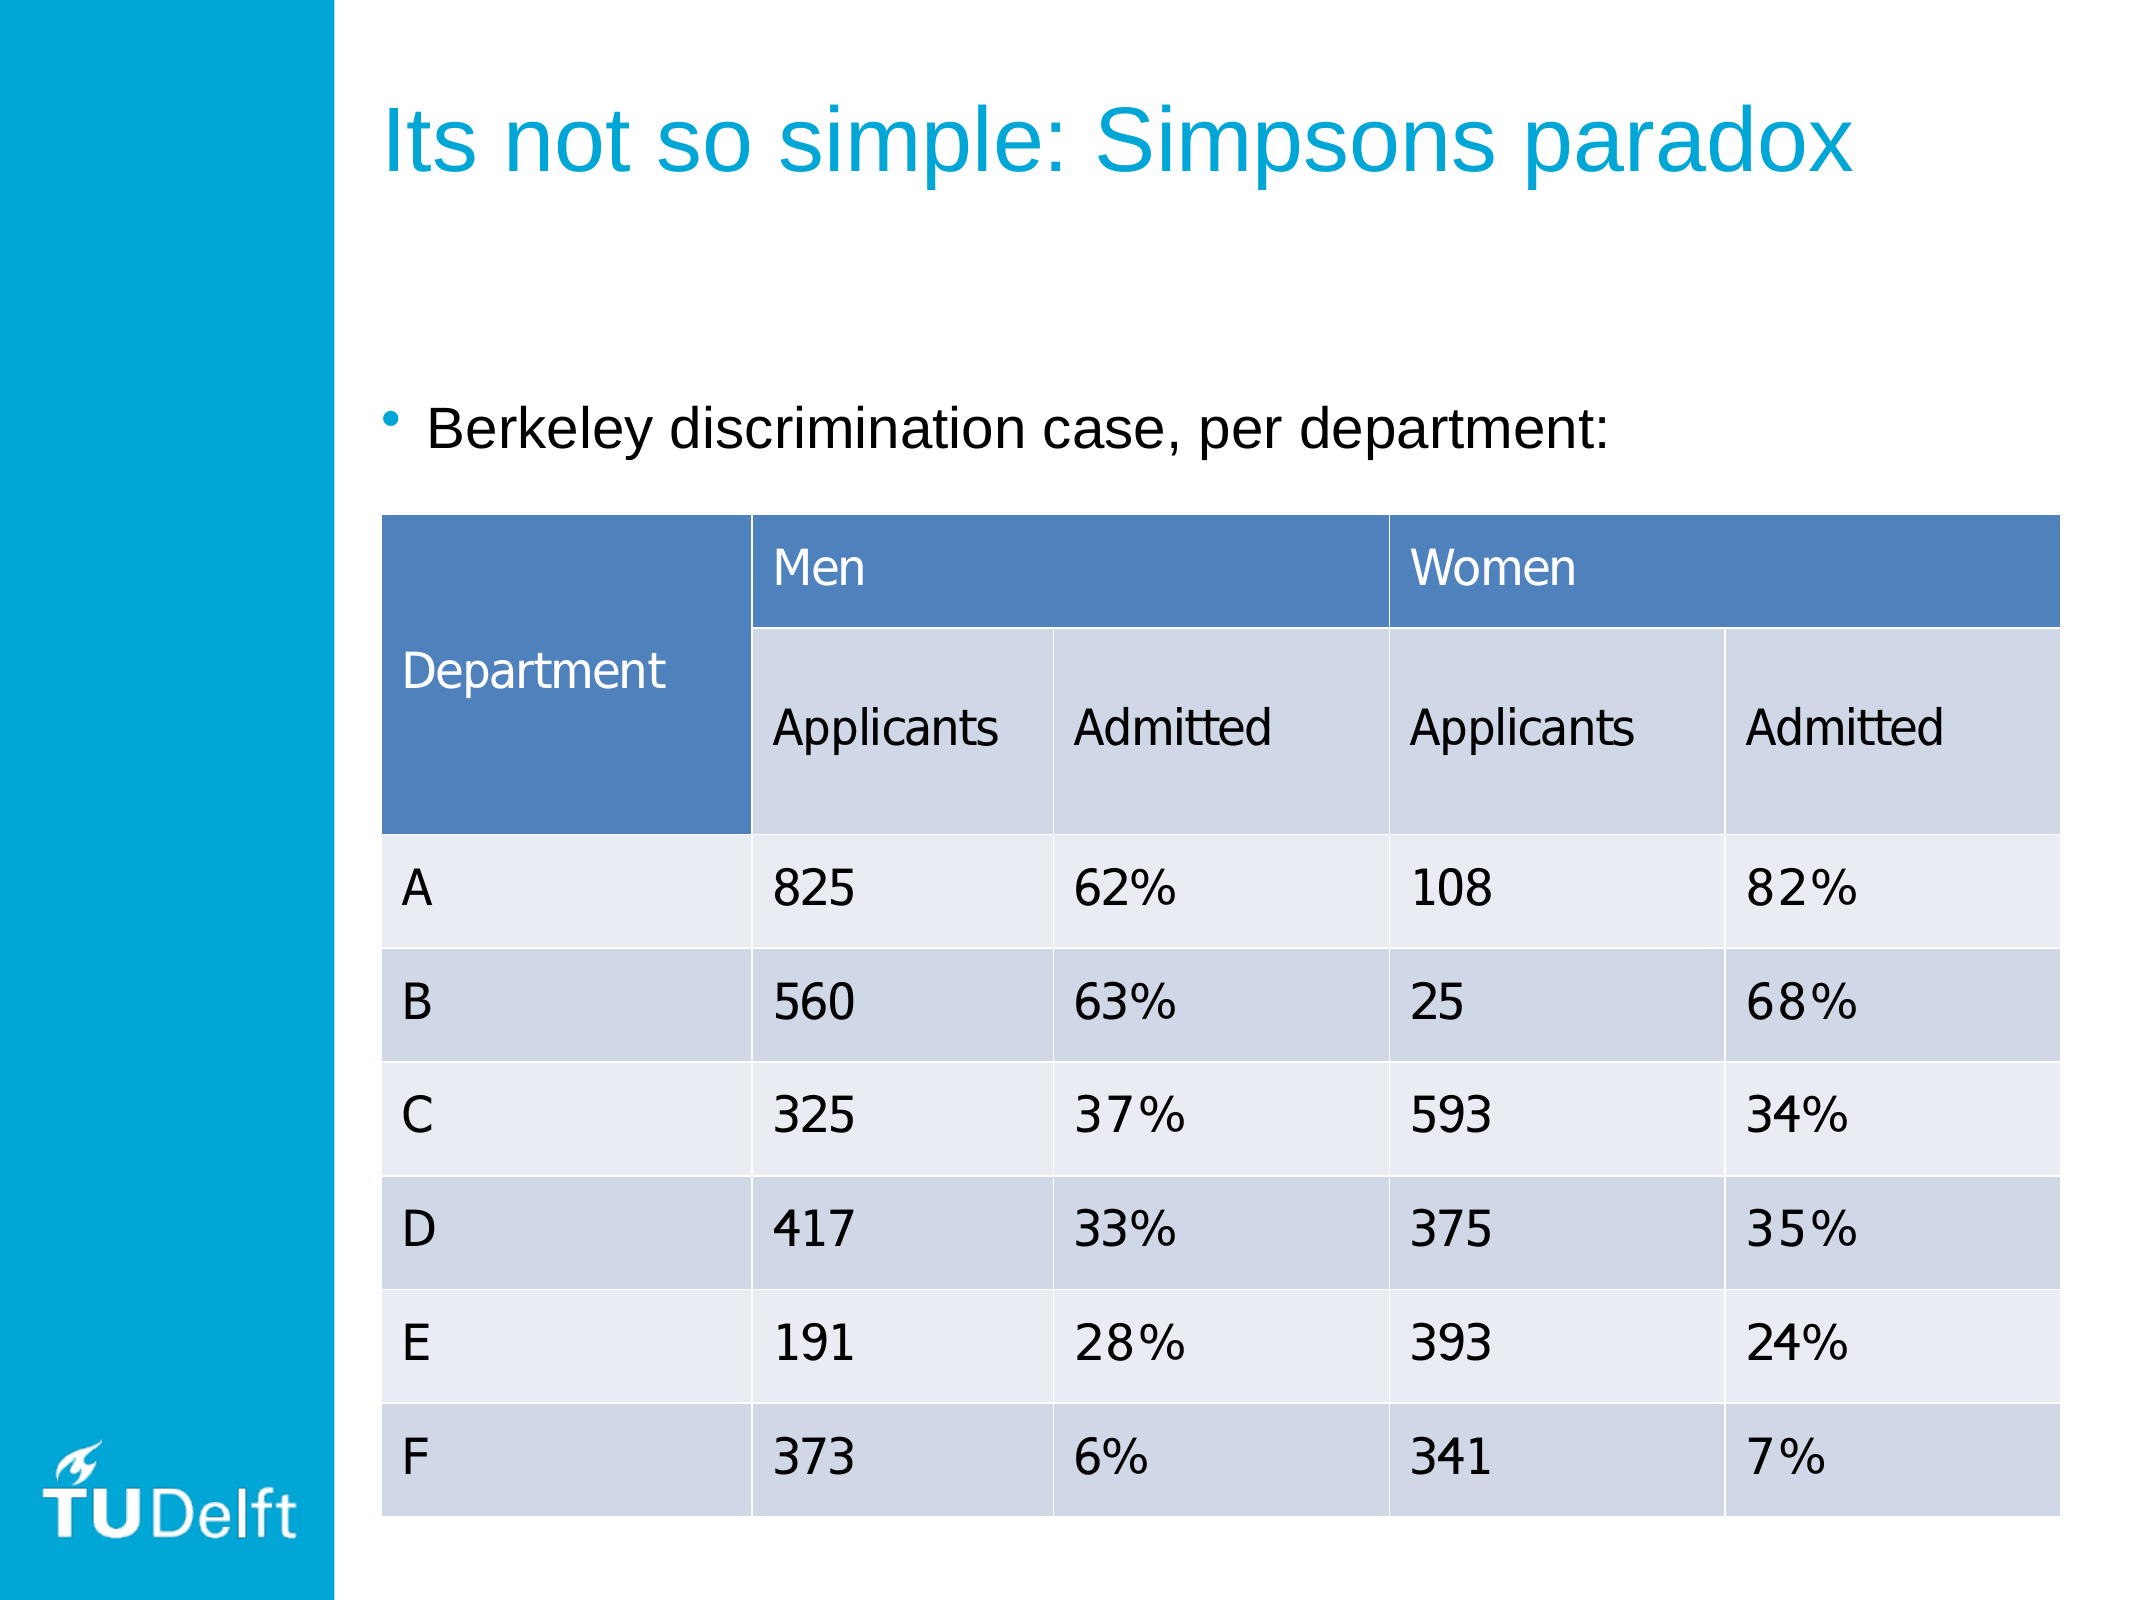

# Its not so simple: Simpsons paradox
Berkeley discrimination case, per department:

Seems to favor woman!
| Department | Men |  | Women |  |
| --- | --- | --- | --- | --- |
|  | Applicants | Admitted | Applicants | Admitted |
| A | 825 | 62% | 108 | 82% |
| B | 560 | 63% | 25 | 68% |
| C | 325 | 37% | 593 | 34% |
| D | 417 | 33% | 375 | 35% |
| E | 191 | 28% | 393 | 24% |
| F | 373 | 6% | 341 | 7% |